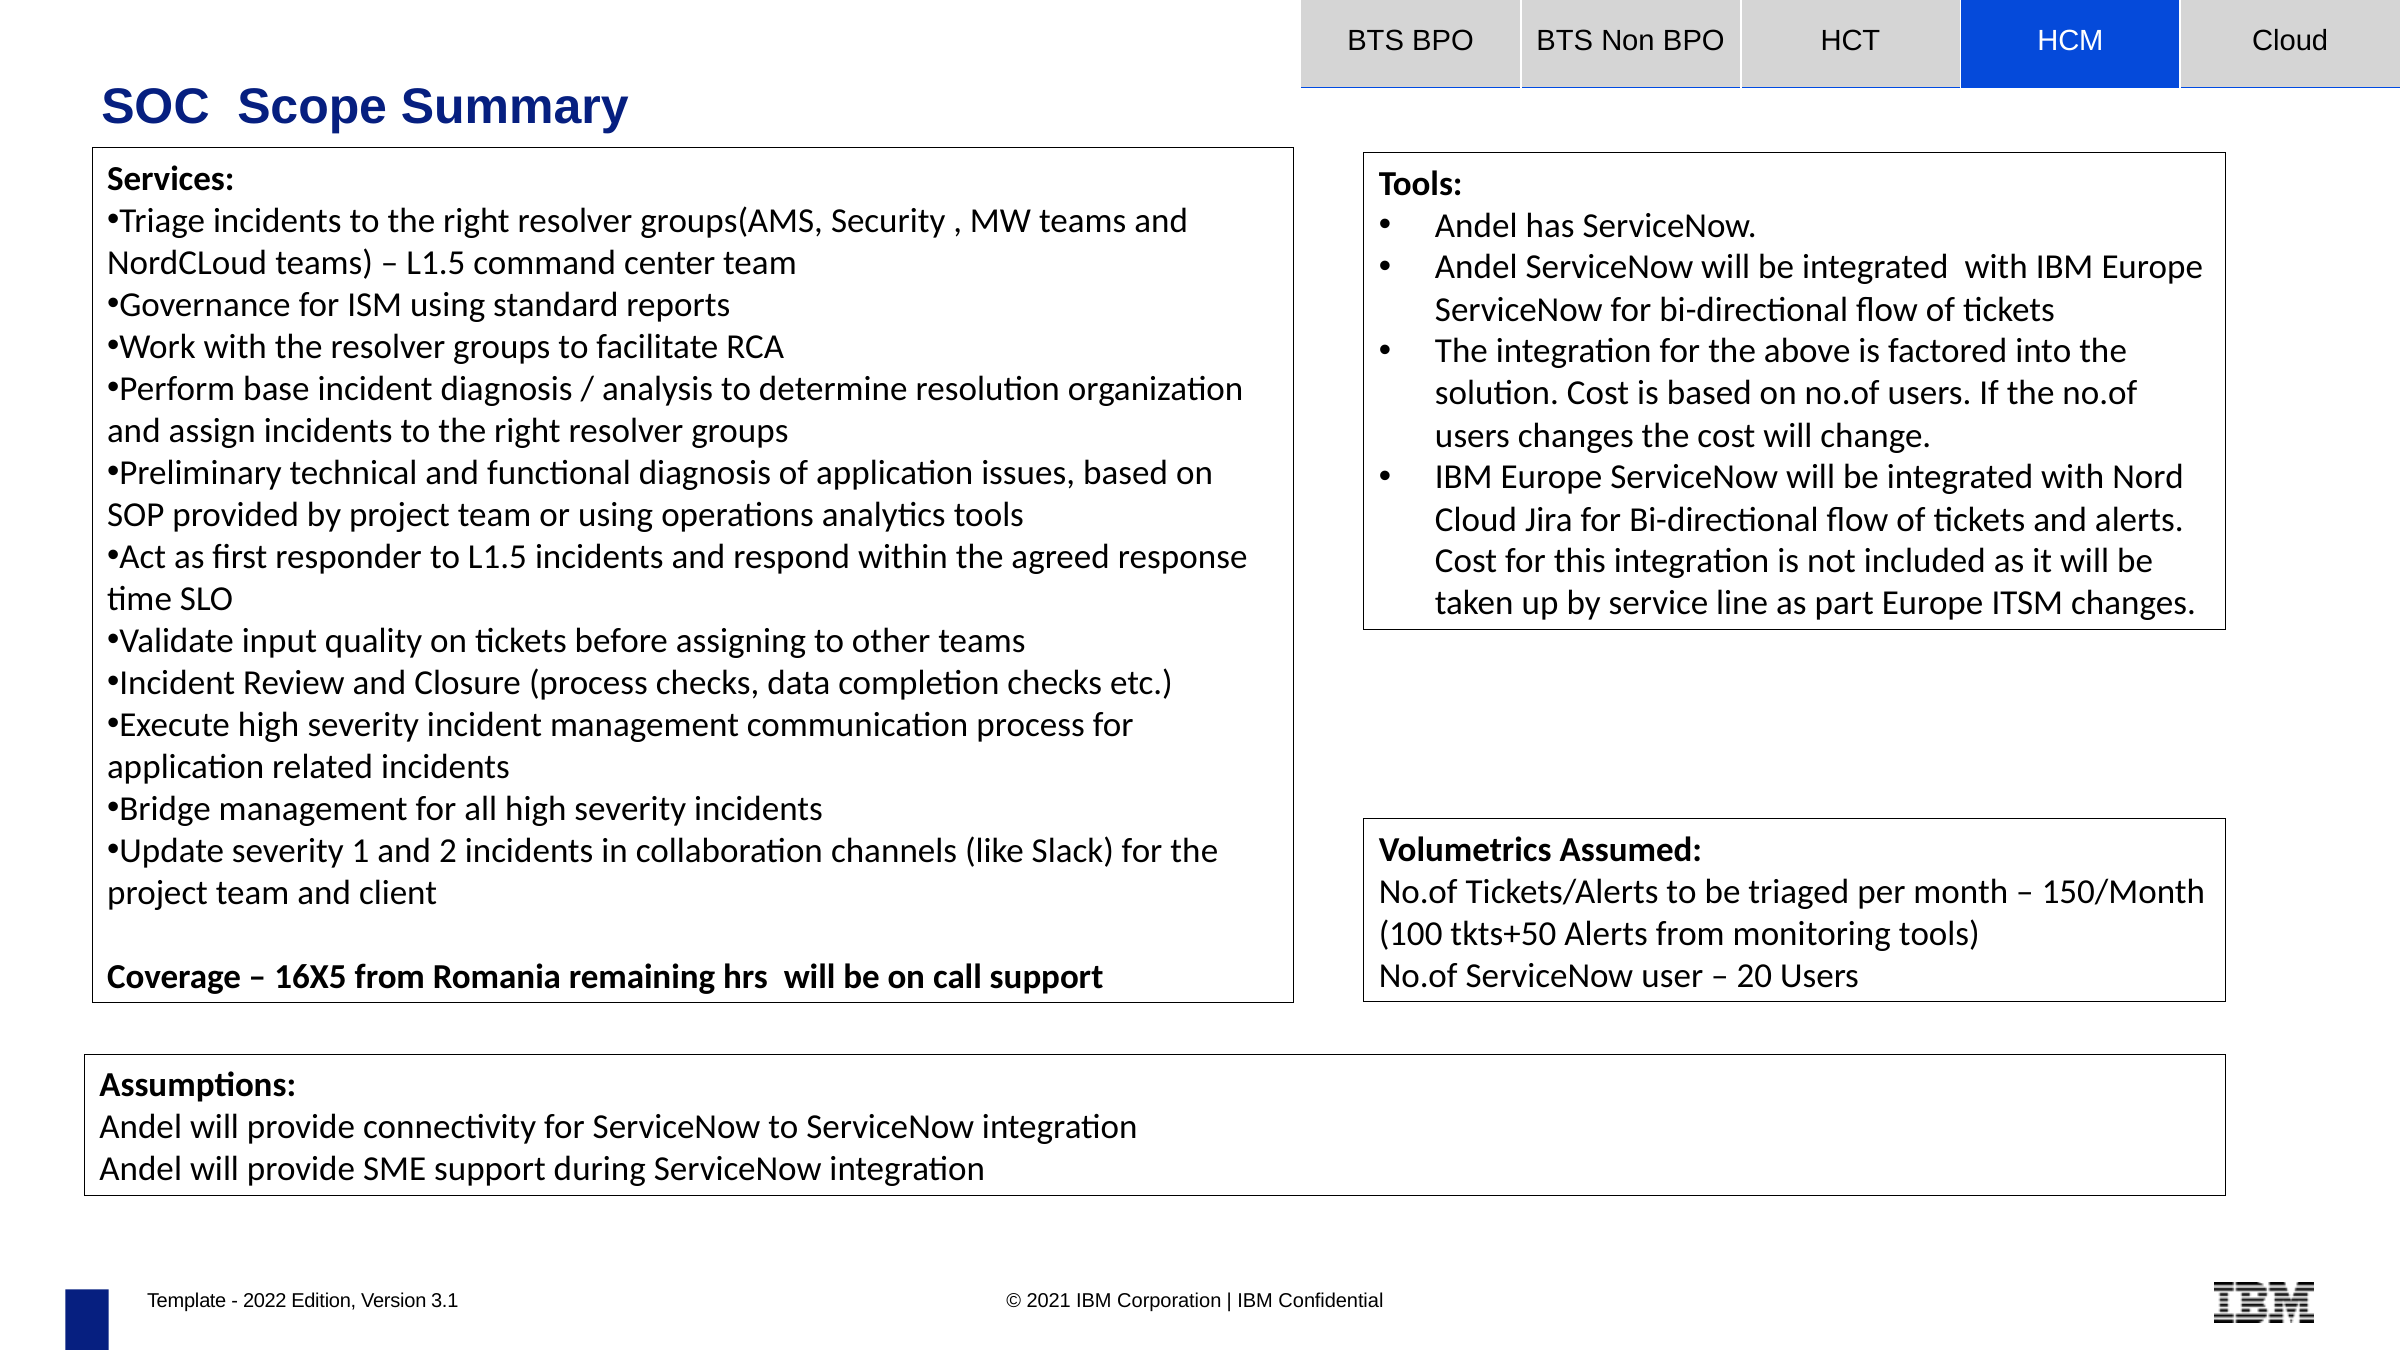

| BTS BPO | BTS Non BPO | HCT | HCM | Cloud |
| --- | --- | --- | --- | --- |
# SOC  Scope Summary
Services:
Triage incidents to the right resolver groups(AMS, Security , MW teams and NordCLoud teams) – L1.5 command center team
Governance for ISM using standard reports
Work with the resolver groups to facilitate RCA
Perform base incident diagnosis / analysis to determine resolution organization and assign incidents to the right resolver groups
Preliminary technical and functional diagnosis of application issues, based on SOP provided by project team or using operations analytics tools
Act as first responder to L1.5 incidents and respond within the agreed response time SLO
Validate input quality on tickets before assigning to other teams
Incident Review and Closure (process checks, data completion checks etc.)
Execute high severity incident management communication process for application related incidents
Bridge management for all high severity incidents
Update severity 1 and 2 incidents in collaboration channels (like Slack) for the project team and client

Coverage – 16X5 from Romania remaining hrs  will be on call support
Tools:
Andel has ServiceNow.
Andel ServiceNow will be integrated  with IBM Europe ServiceNow for bi-directional flow of tickets
The integration for the above is factored into the solution. Cost is based on no.of users. If the no.of users changes the cost will change.
IBM Europe ServiceNow will be integrated with Nord Cloud Jira for Bi-directional flow of tickets and alerts. Cost for this integration is not included as it will be taken up by service line as part Europe ITSM changes.
Volumetrics Assumed:
No.of Tickets/Alerts to be triaged per month – 150/Month (100 tkts+50 Alerts from monitoring tools)
No.of ServiceNow user – 20 Users
Assumptions:
Andel will provide connectivity for ServiceNow to ServiceNow integration
Andel will provide SME support during ServiceNow integration
Template - 2022 Edition, Version 3.1
© 2021 IBM Corporation | IBM Confidential